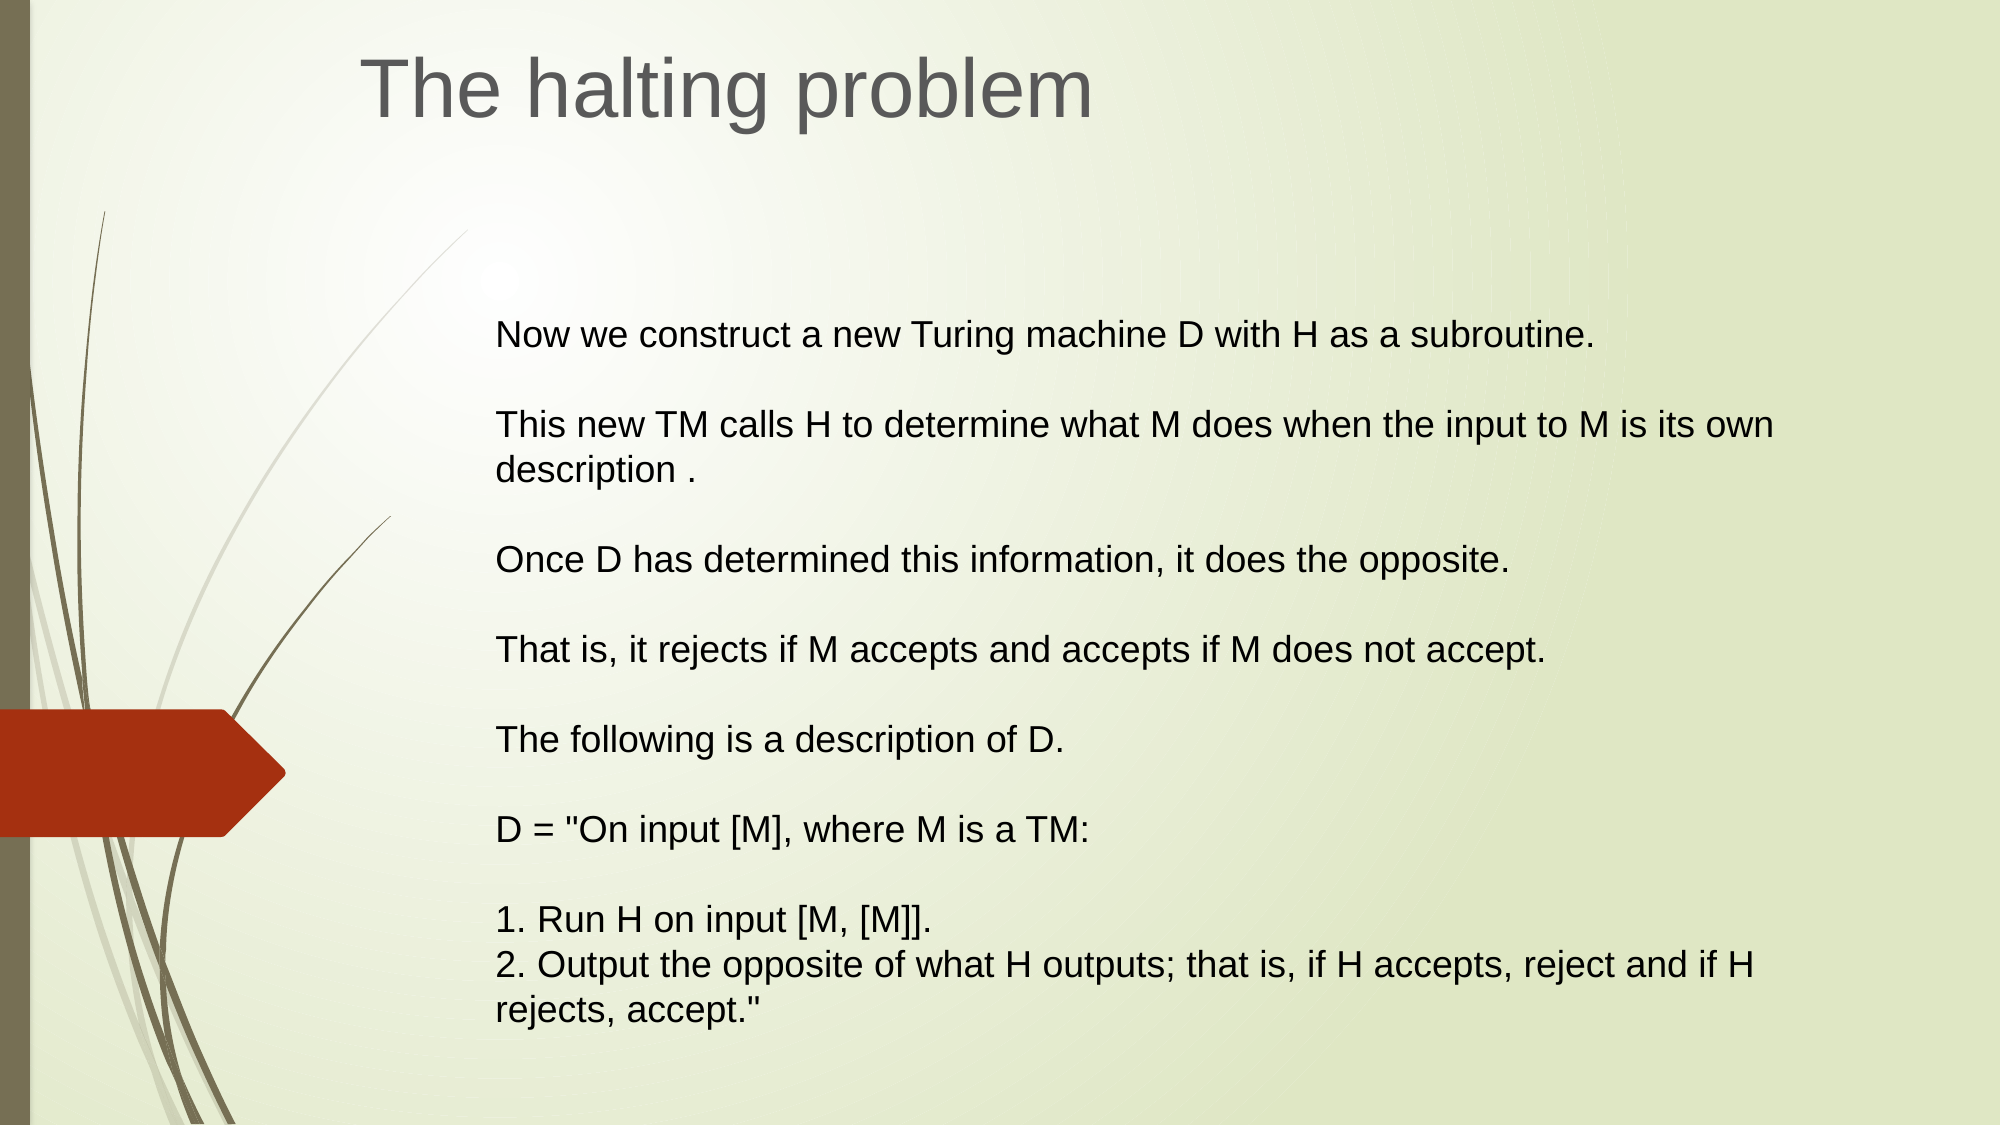

The halting problem

Now we construct a new Turing machine D with H as a subroutine.

This new TM calls H to determine what M does when the input to M is its own description .

Once D has determined this information, it does the opposite.

That is, it rejects if M accepts and accepts if M does not accept.

The following is a description of D.

D = "On input [M], where M is a TM:

1. Run H on input [M, [M]].
2. Output the opposite of what H outputs; that is, if H accepts, reject and if H rejects, accept."